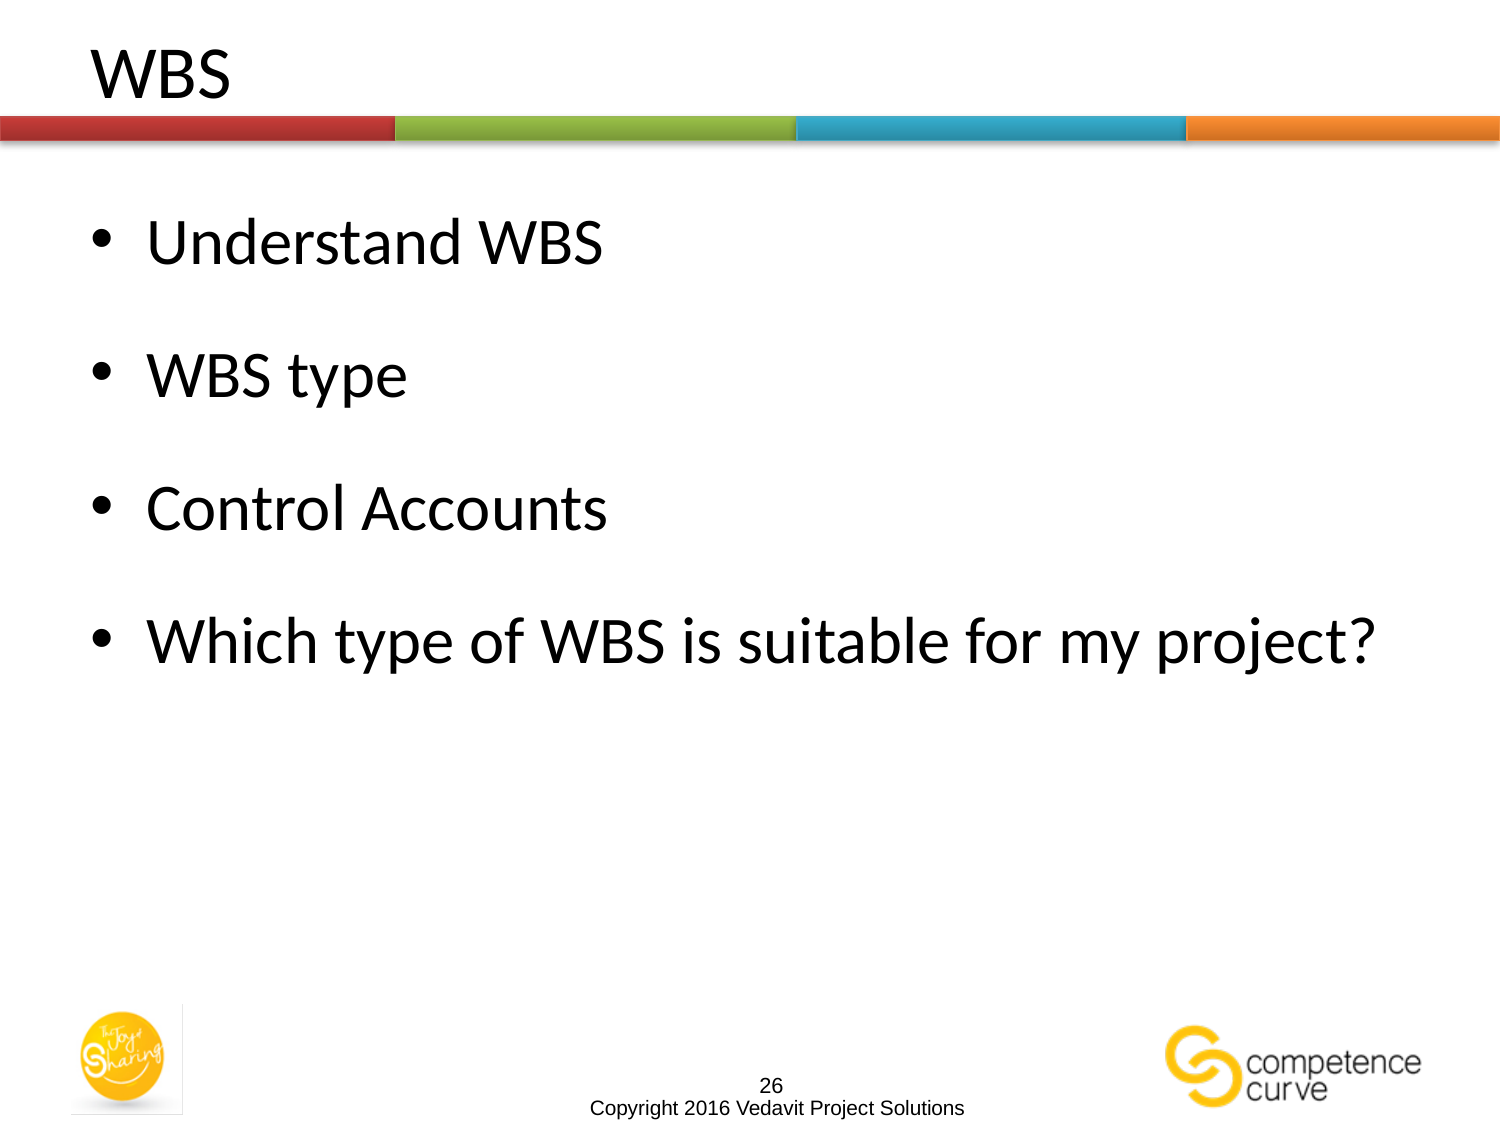

# WBS
Understand WBS
WBS type
Control Accounts
Which type of WBS is suitable for my project?
26
Copyright 2016 Vedavit Project Solutions